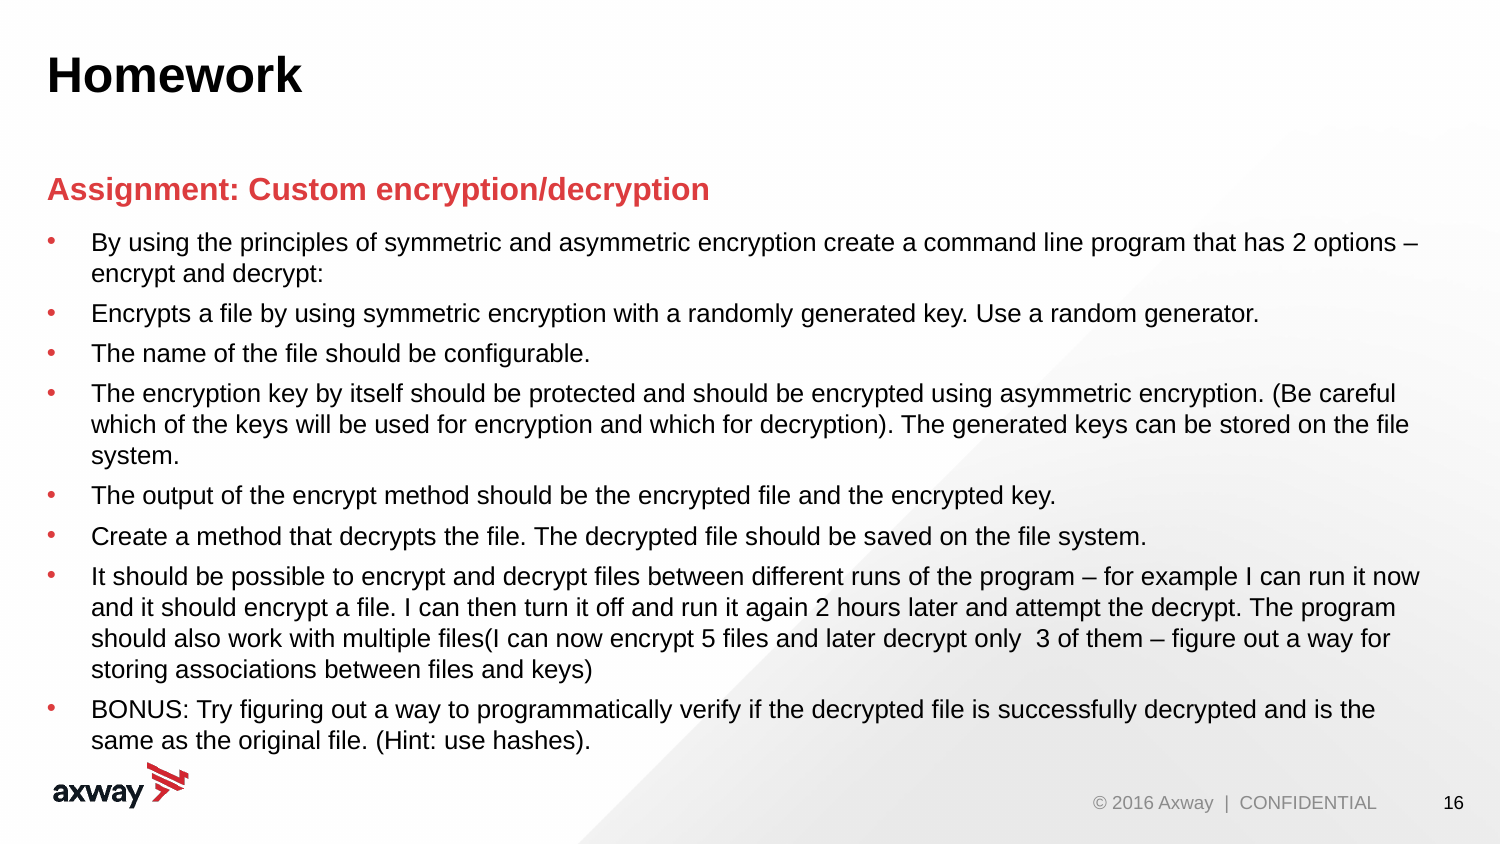

# Homework
Assignment: Custom encryption/decryption
By using the principles of symmetric and asymmetric encryption create a command line program that has 2 options – encrypt and decrypt:
Encrypts a file by using symmetric encryption with a randomly generated key. Use a random generator.
The name of the file should be configurable.
The encryption key by itself should be protected and should be encrypted using asymmetric encryption. (Be careful which of the keys will be used for encryption and which for decryption). The generated keys can be stored on the file system.
The output of the encrypt method should be the encrypted file and the encrypted key.
Create a method that decrypts the file. The decrypted file should be saved on the file system.
It should be possible to encrypt and decrypt files between different runs of the program – for example I can run it now and it should encrypt a file. I can then turn it off and run it again 2 hours later and attempt the decrypt. The program should also work with multiple files(I can now encrypt 5 files and later decrypt only  3 of them – figure out a way for storing associations between files and keys)
BONUS: Try figuring out a way to programmatically verify if the decrypted file is successfully decrypted and is the same as the original file. (Hint: use hashes).

© 2016 Axway  |  CONFIDENTIAL